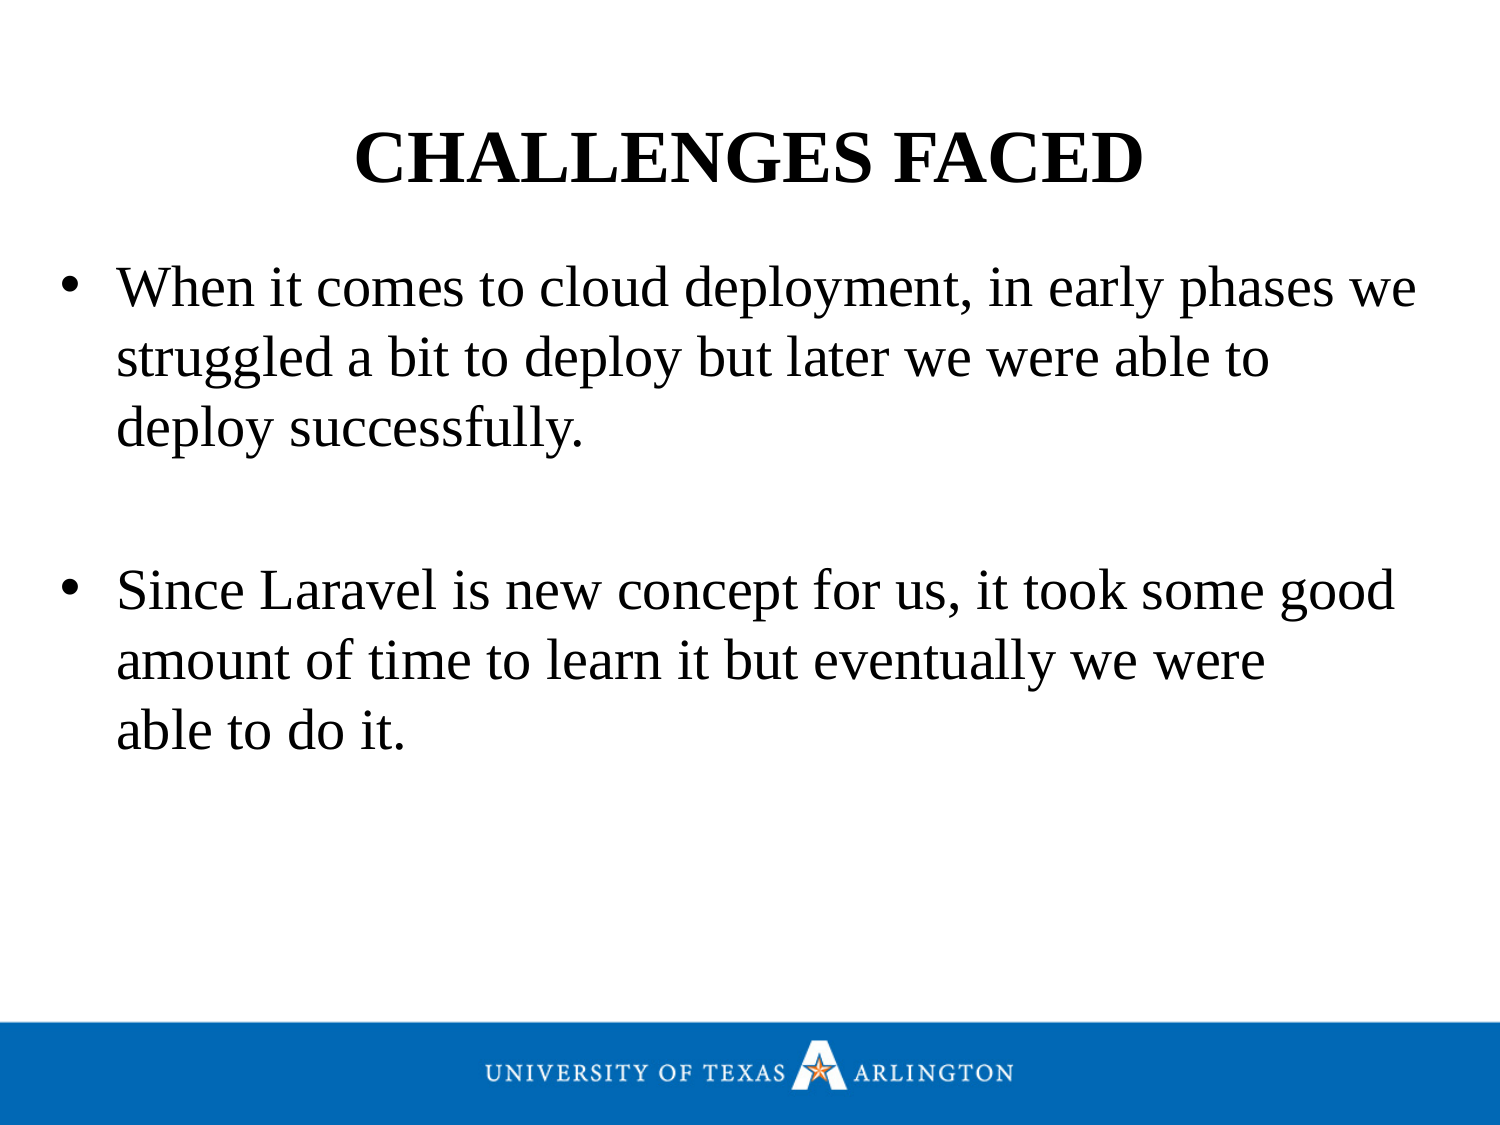

CHALLENGES FACED

When it comes to cloud deployment, in early phases we struggled a bit to deploy but later we were able to deploy successfully.

Since Laravel is new concept for us, it took some good amount of time to learn it but eventually we were able to do it.